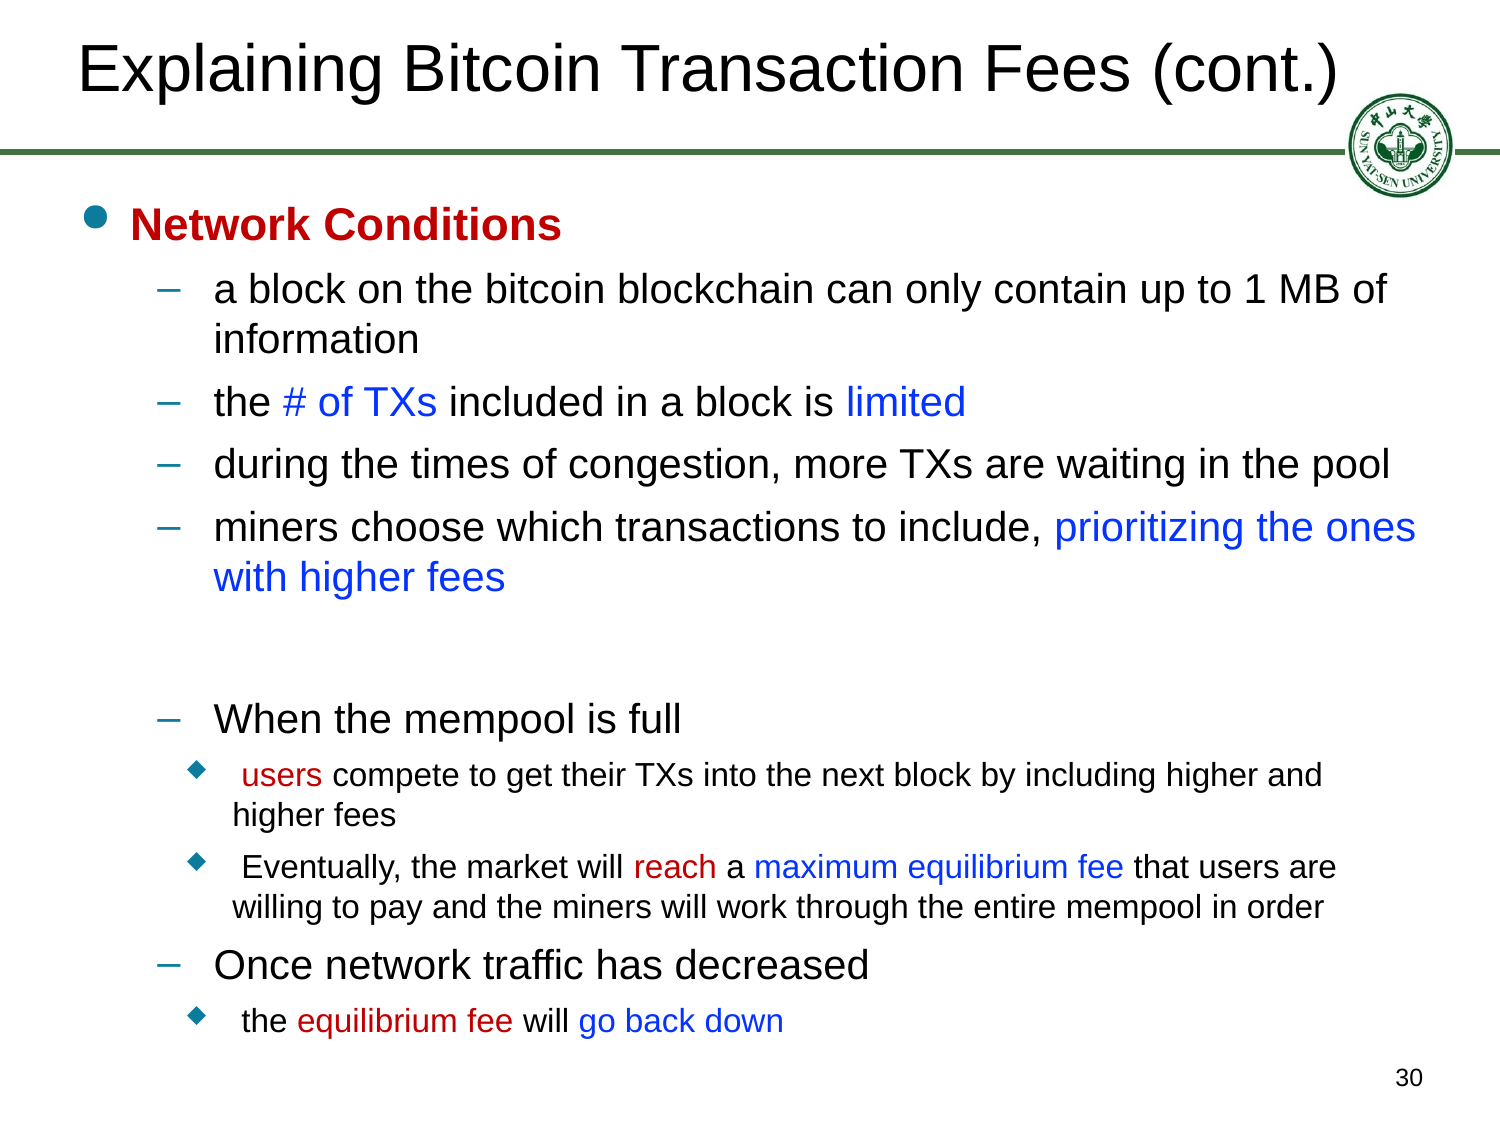

# Explaining Bitcoin Transaction Fees (cont.)
Network Conditions
a block on the bitcoin blockchain can only contain up to 1 MB of information
the # of TXs included in a block is limited
during the times of congestion, more TXs are waiting in the pool
miners choose which transactions to include, prioritizing the ones with higher fees

When the mempool is full
 users compete to get their TXs into the next block by including higher and higher fees
 Eventually, the market will reach a maximum equilibrium fee that users are willing to pay and the miners will work through the entire mempool in order
Once network traffic has decreased
 the equilibrium fee will go back down